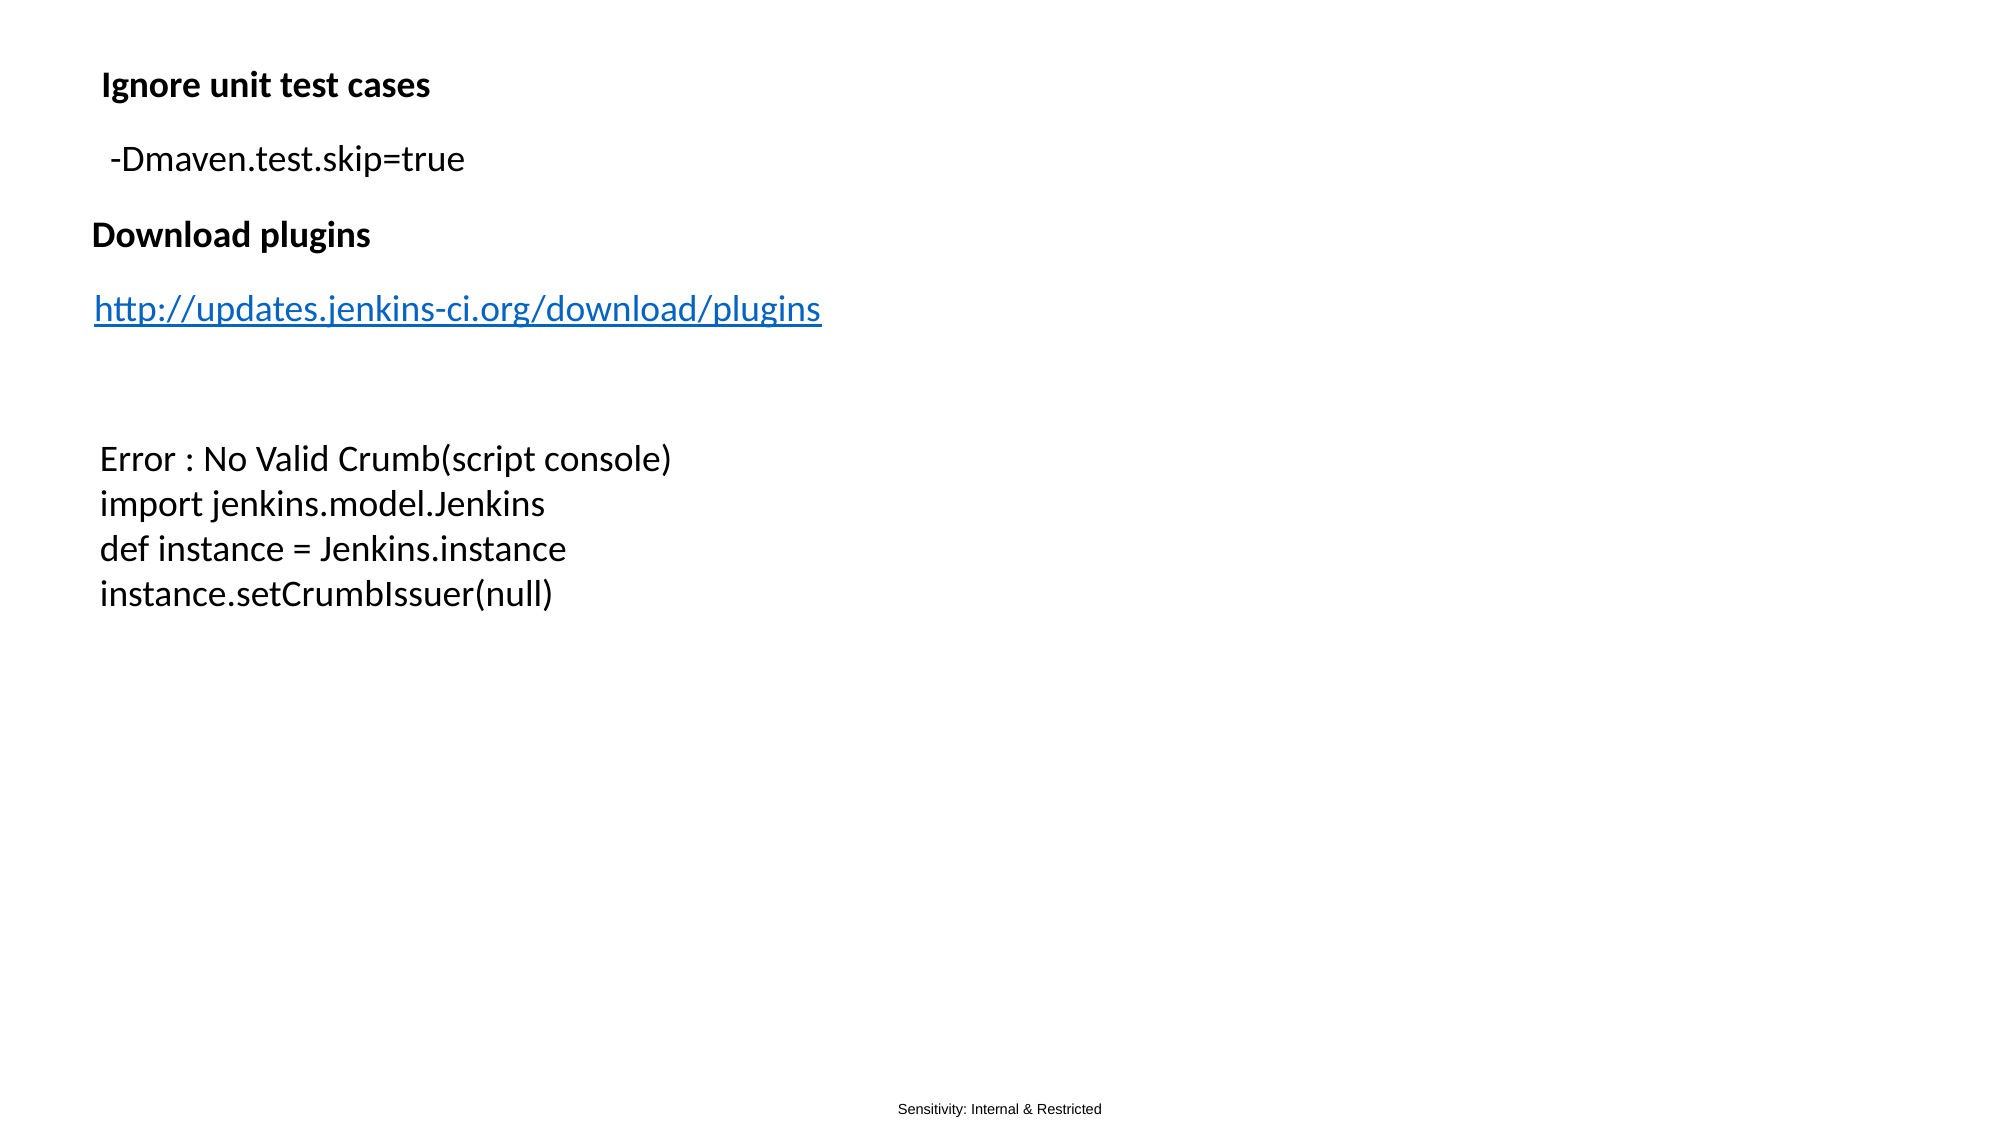

Ignore unit test cases
-Dmaven.test.skip=true
Download plugins
 http://updates.jenkins-ci.org/download/plugins
Error : No Valid Crumb(script console)
import jenkins.model.Jenkins
def instance = Jenkins.instance
instance.setCrumbIssuer(null)